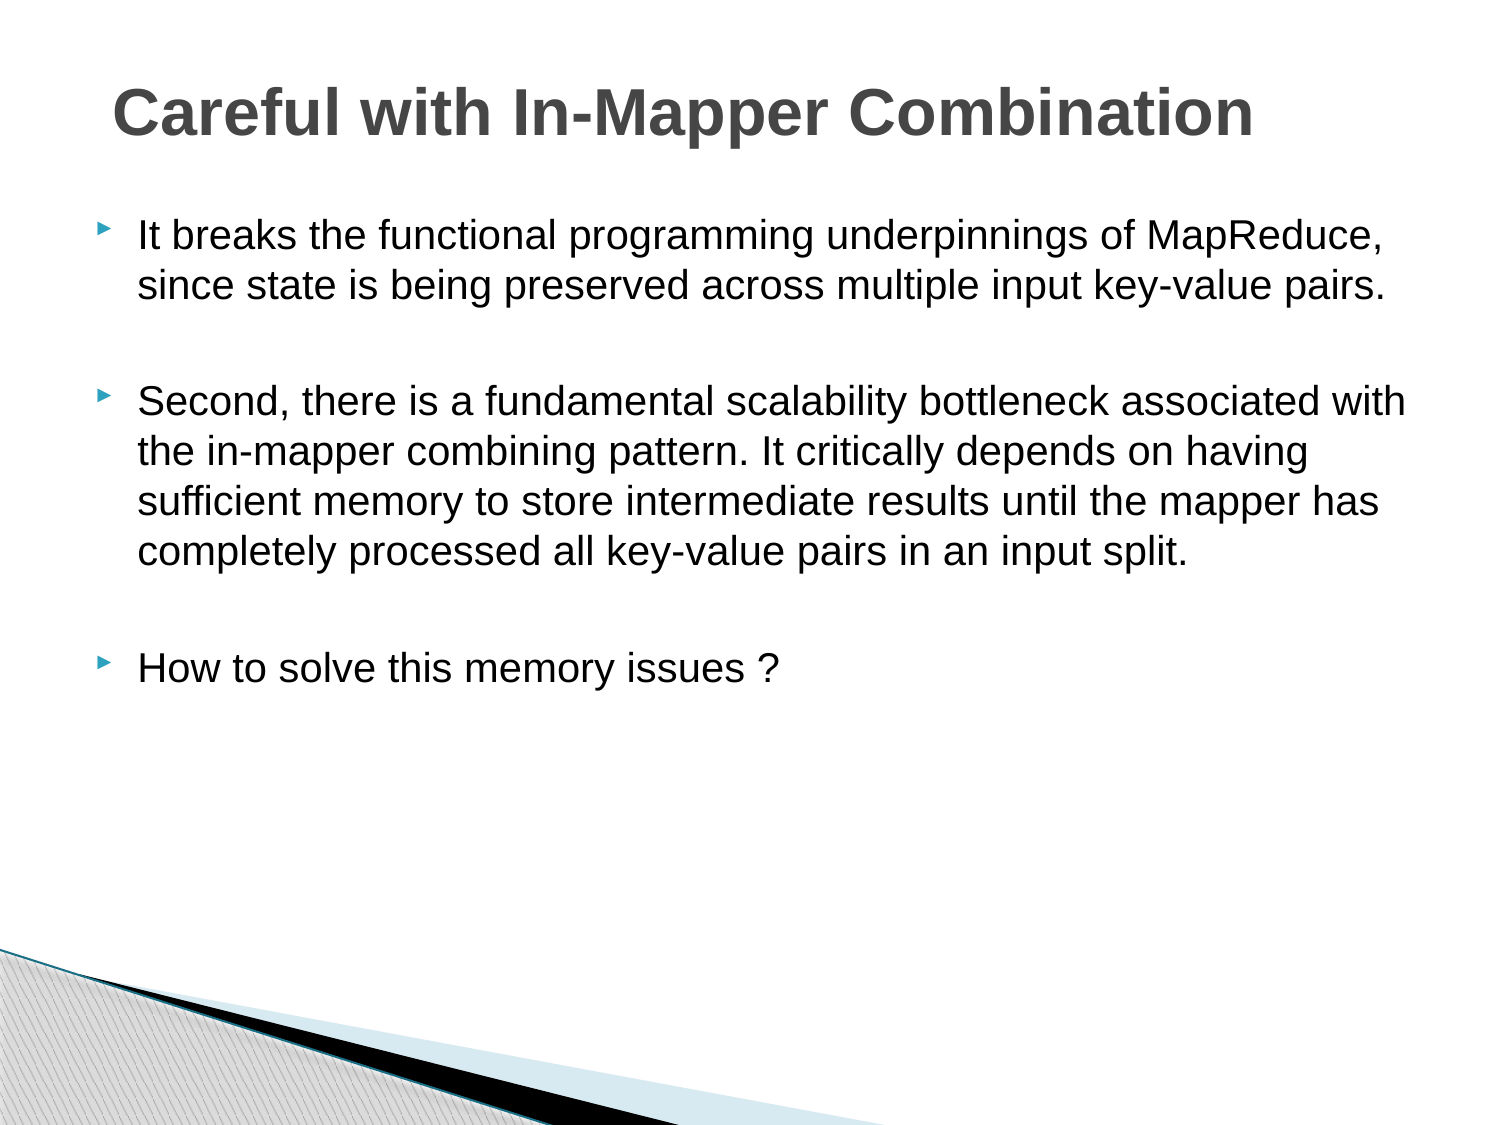

# Careful with In-Mapper Combination

It breaks the functional programming underpinnings of MapReduce, since state is being preserved across multiple input key-value pairs.

Second, there is a fundamental scalability bottleneck associated with the in-mapper combining pattern. It critically depends on having sufficient memory to store intermediate results until the mapper has completely processed all key-value pairs in an input split.

How to solve this memory issues ?